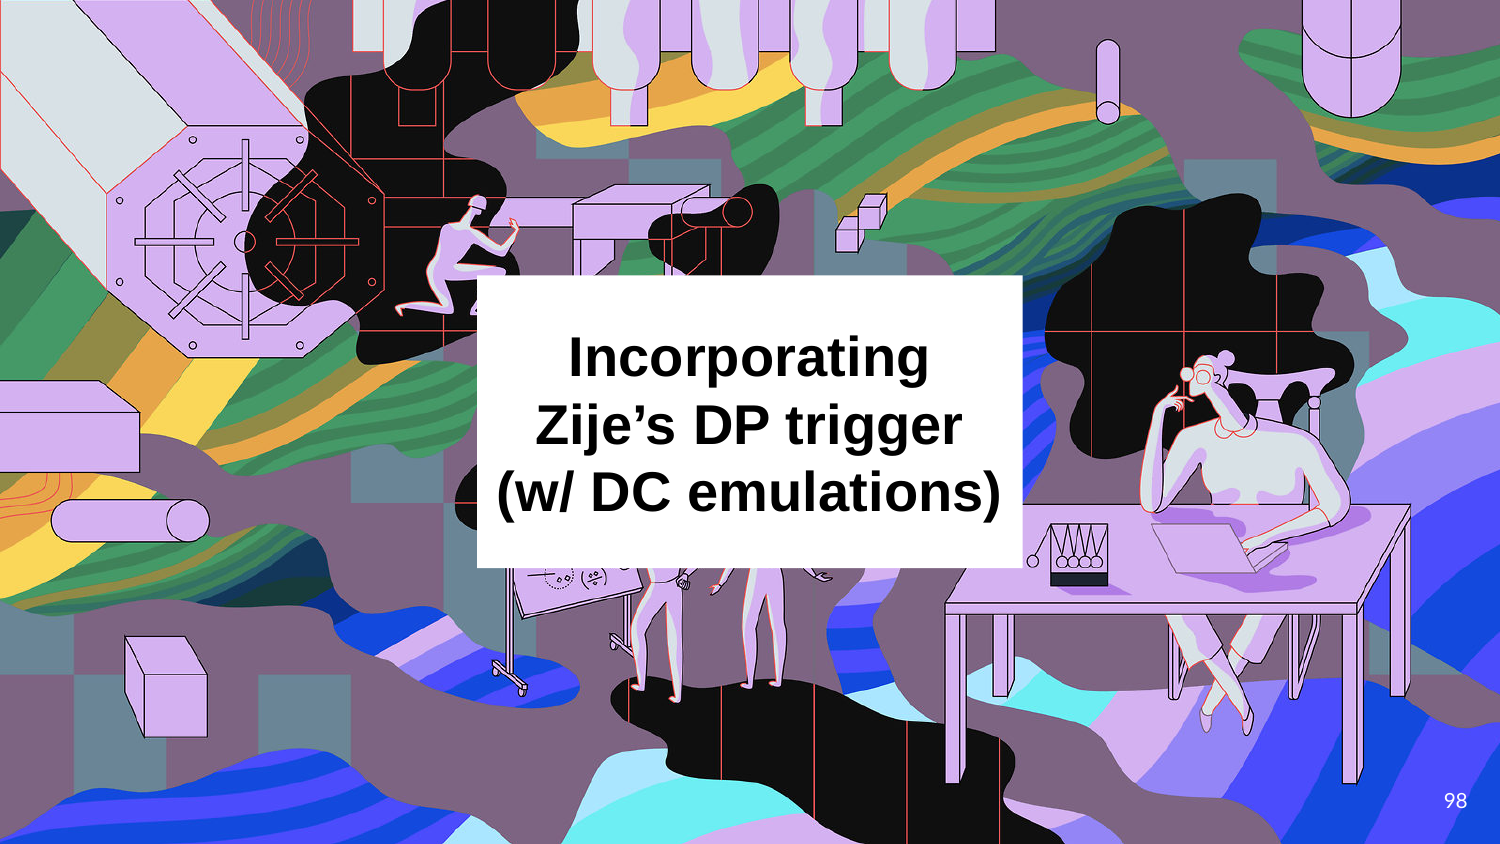

# Incorporating Zije’s DP trigger (w/ DC emulations)
98